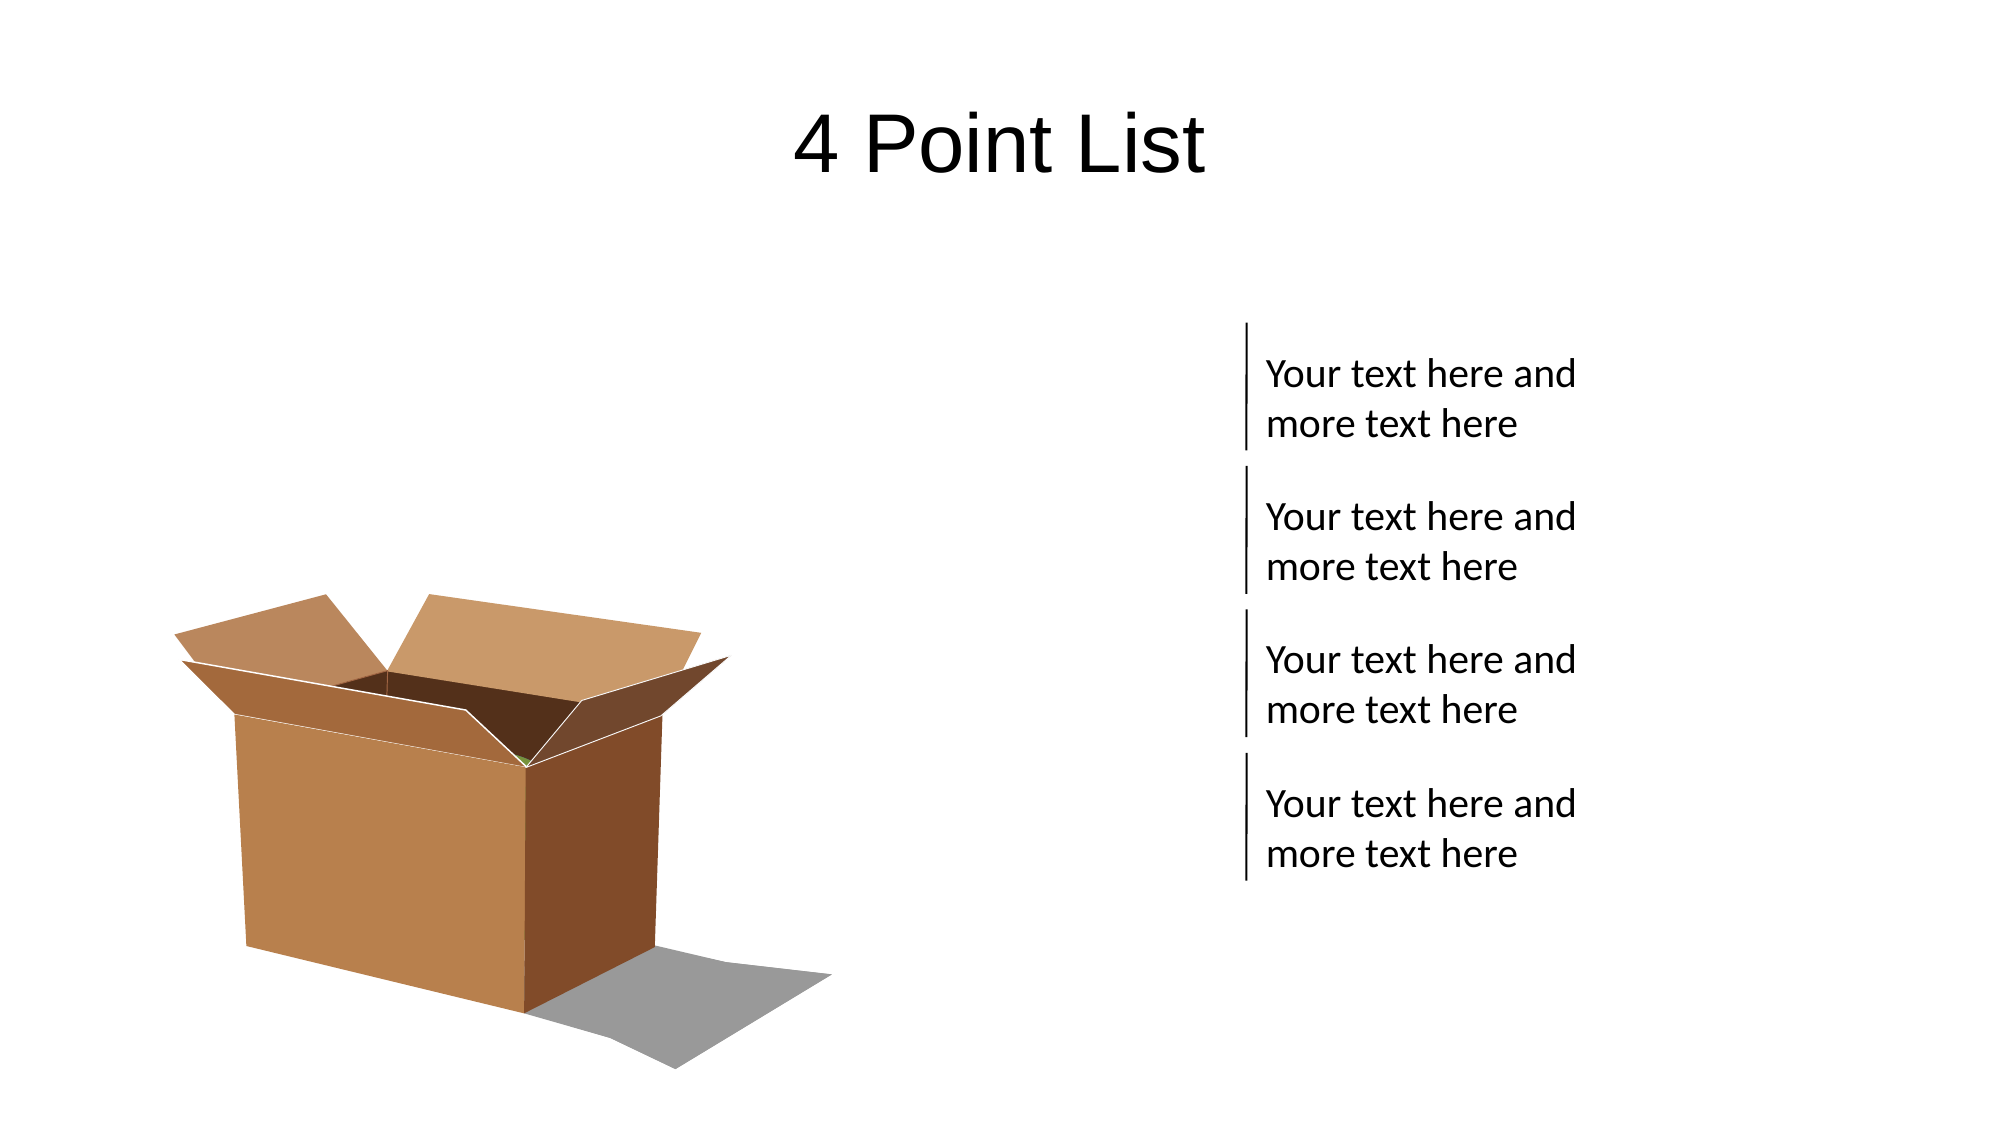

# 4 Point List
Your text here and more text here
Your text here and more text here

Your text here and more text here

1
2
3
4
Your text here and more text here